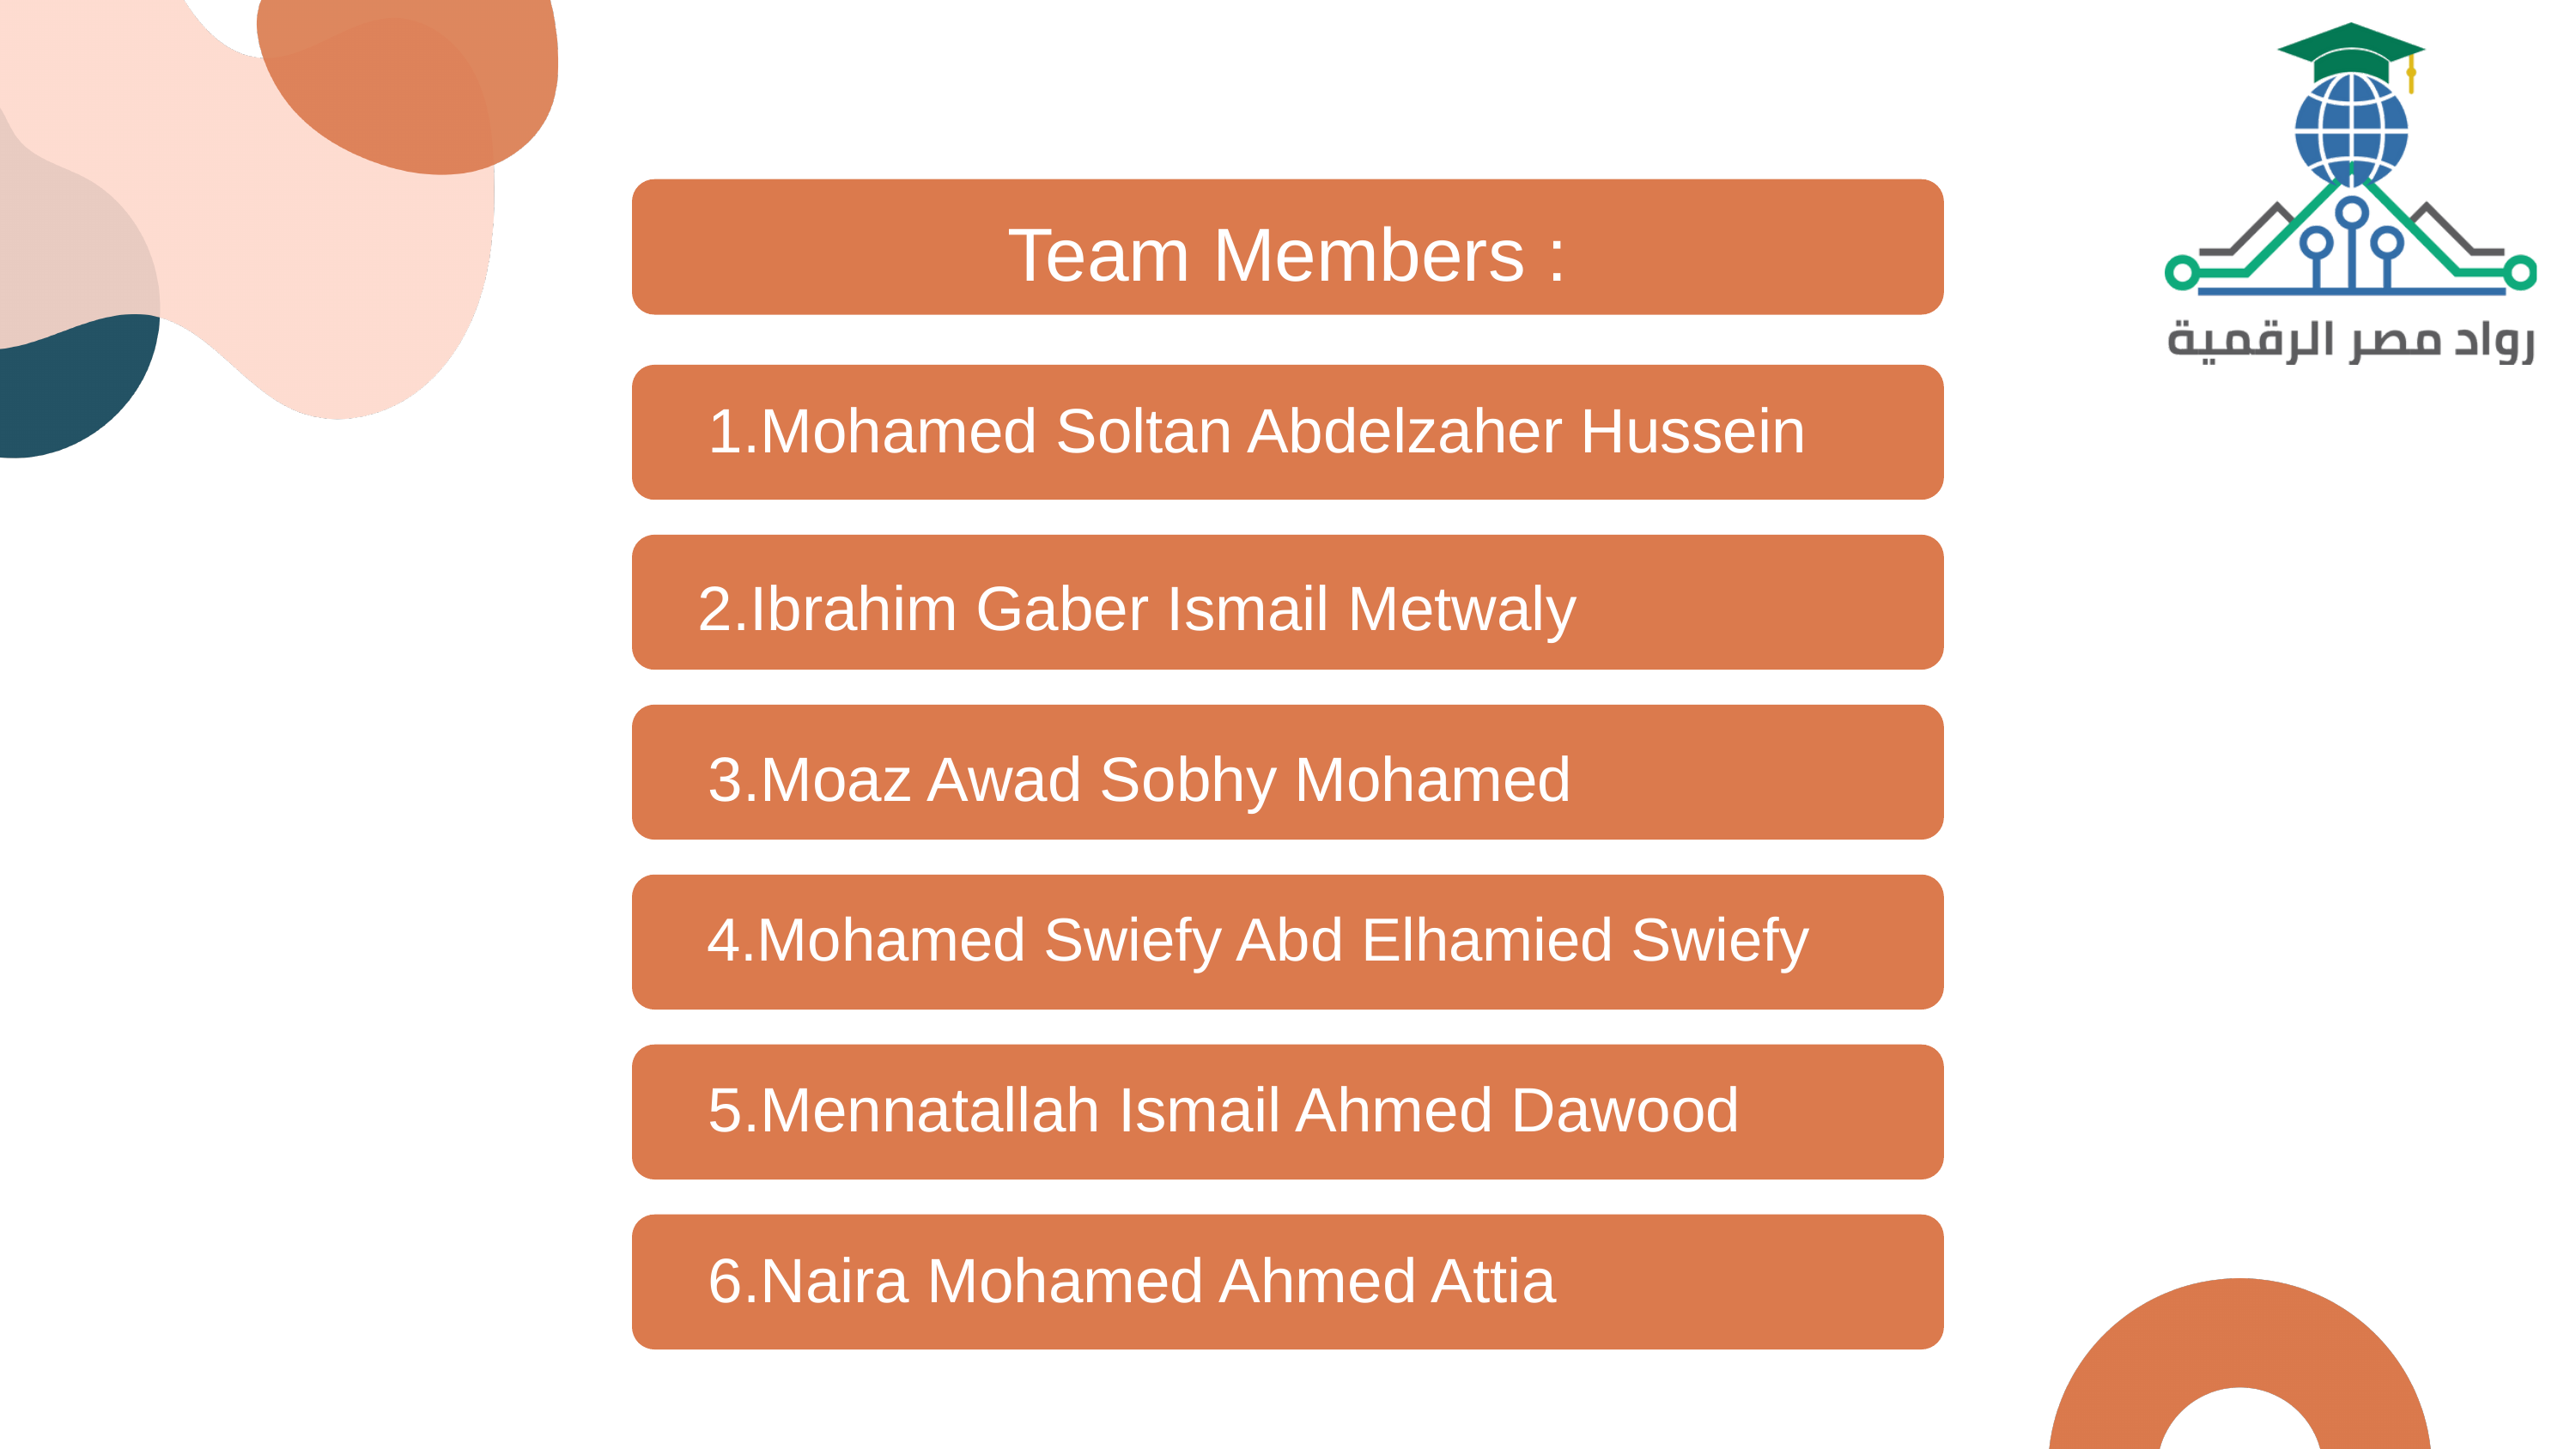

Team Members :

   1.Mohamed Soltan Abdelzaher Hussein

2.Ibrahim Gaber Ismail Metwaly

   3.Moaz Awad Sobhy Mohamed

   4.Mohamed Swiefy Abd Elhamied Swiefy

   5.Mennatallah Ismail Ahmed Dawood

   6.Naira Mohamed Ahmed Attia